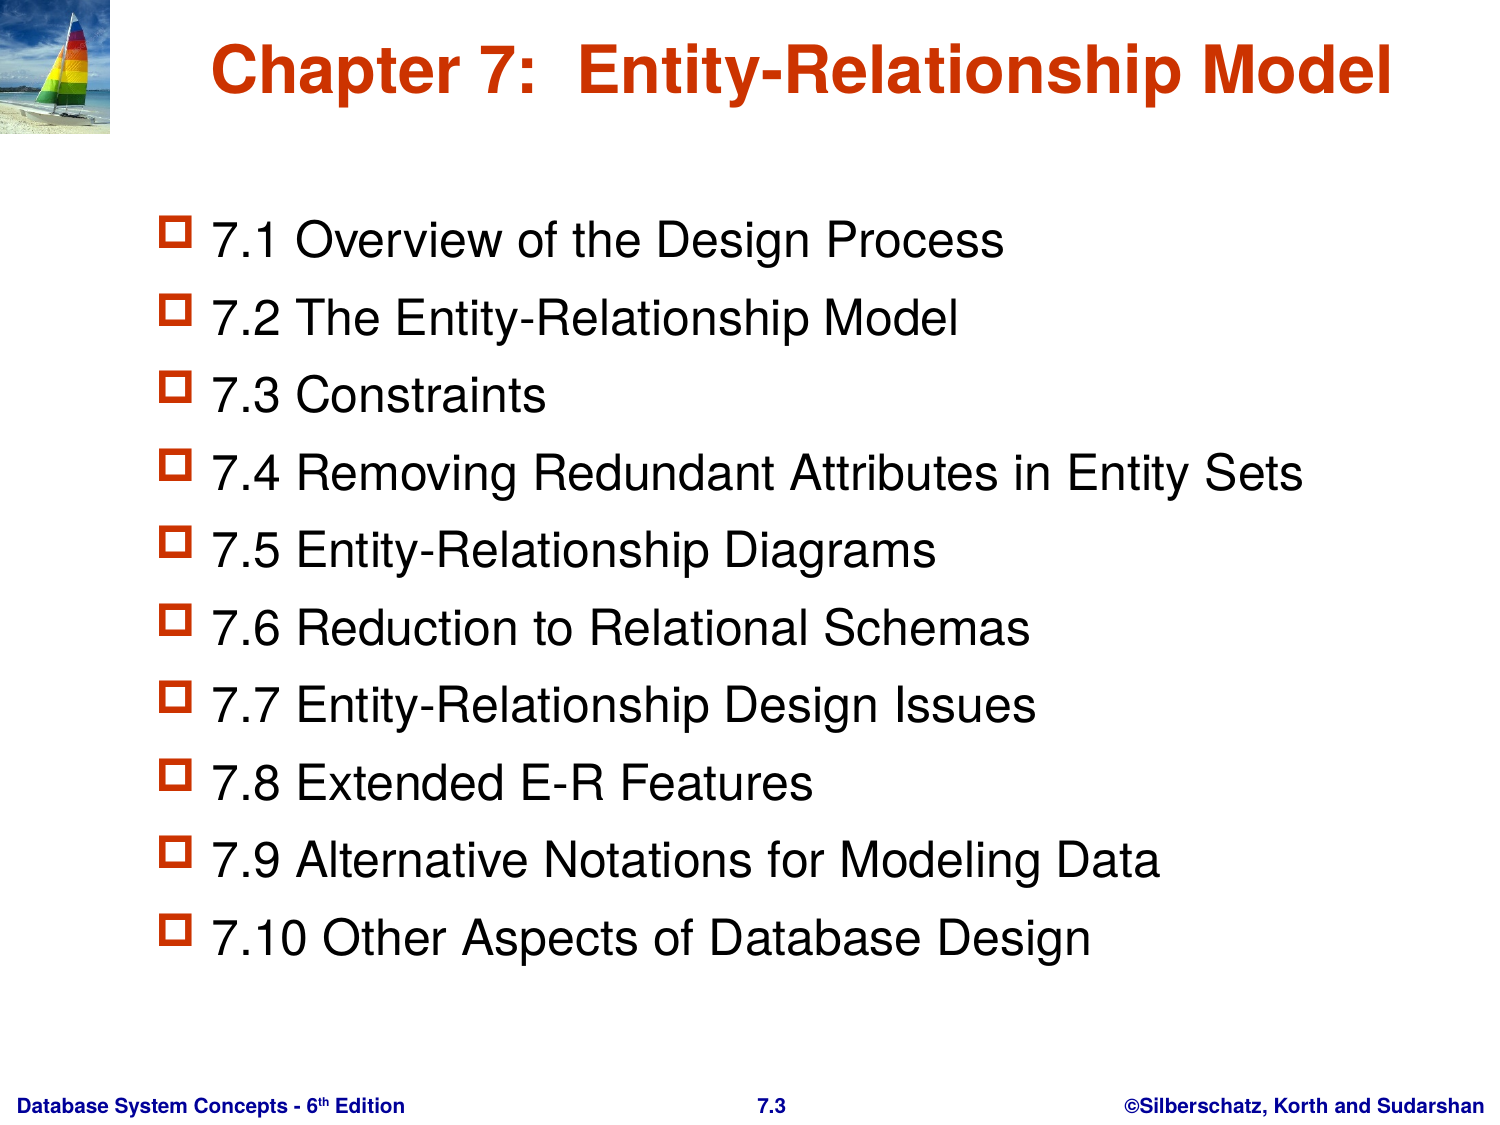

# Chapter 7:  Entity-Relationship Model
7.1 Overview of the Design Process
7.2 The Entity-Relationship Model
7.3 Constraints
7.4 Removing Redundant Attributes in Entity Sets
7.5 Entity-Relationship Diagrams
7.6 Reduction to Relational Schemas
7.7 Entity-Relationship Design Issues
7.8 Extended E-R Features
7.9 Alternative Notations for Modeling Data
7.10 Other Aspects of Database Design